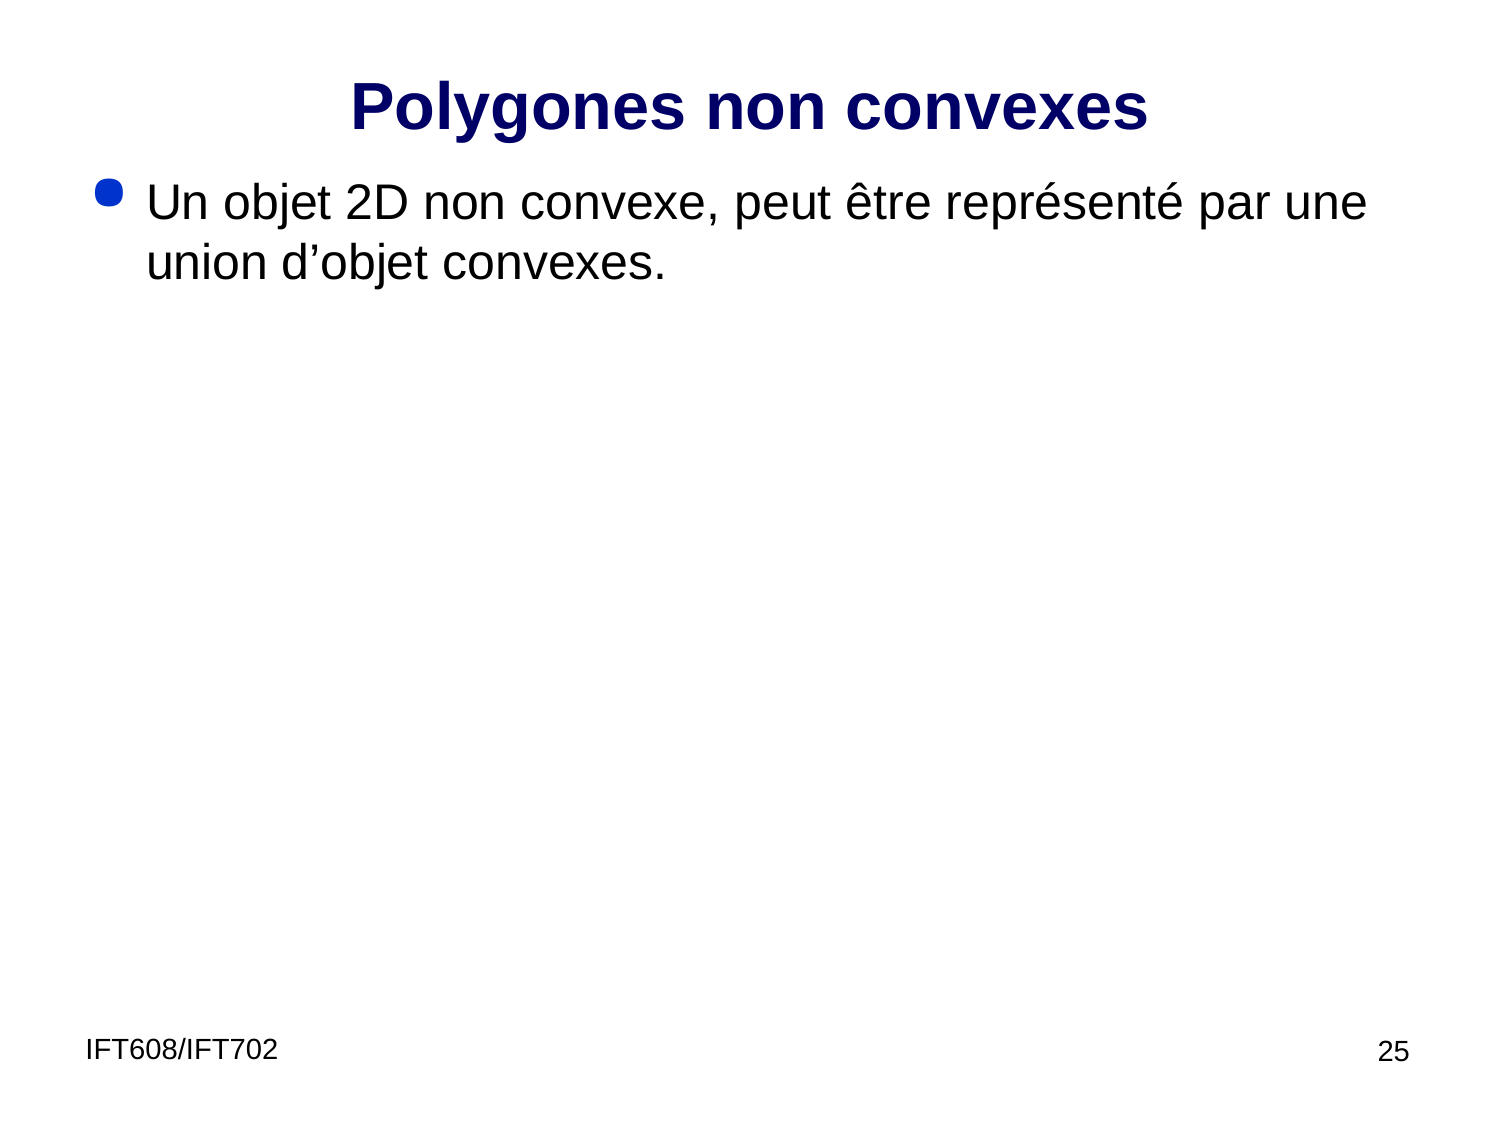

# Polygones non convexes
Un objet 2D non convexe, peut être représenté par une union d’objet convexes.

IFT608/IFT702
25